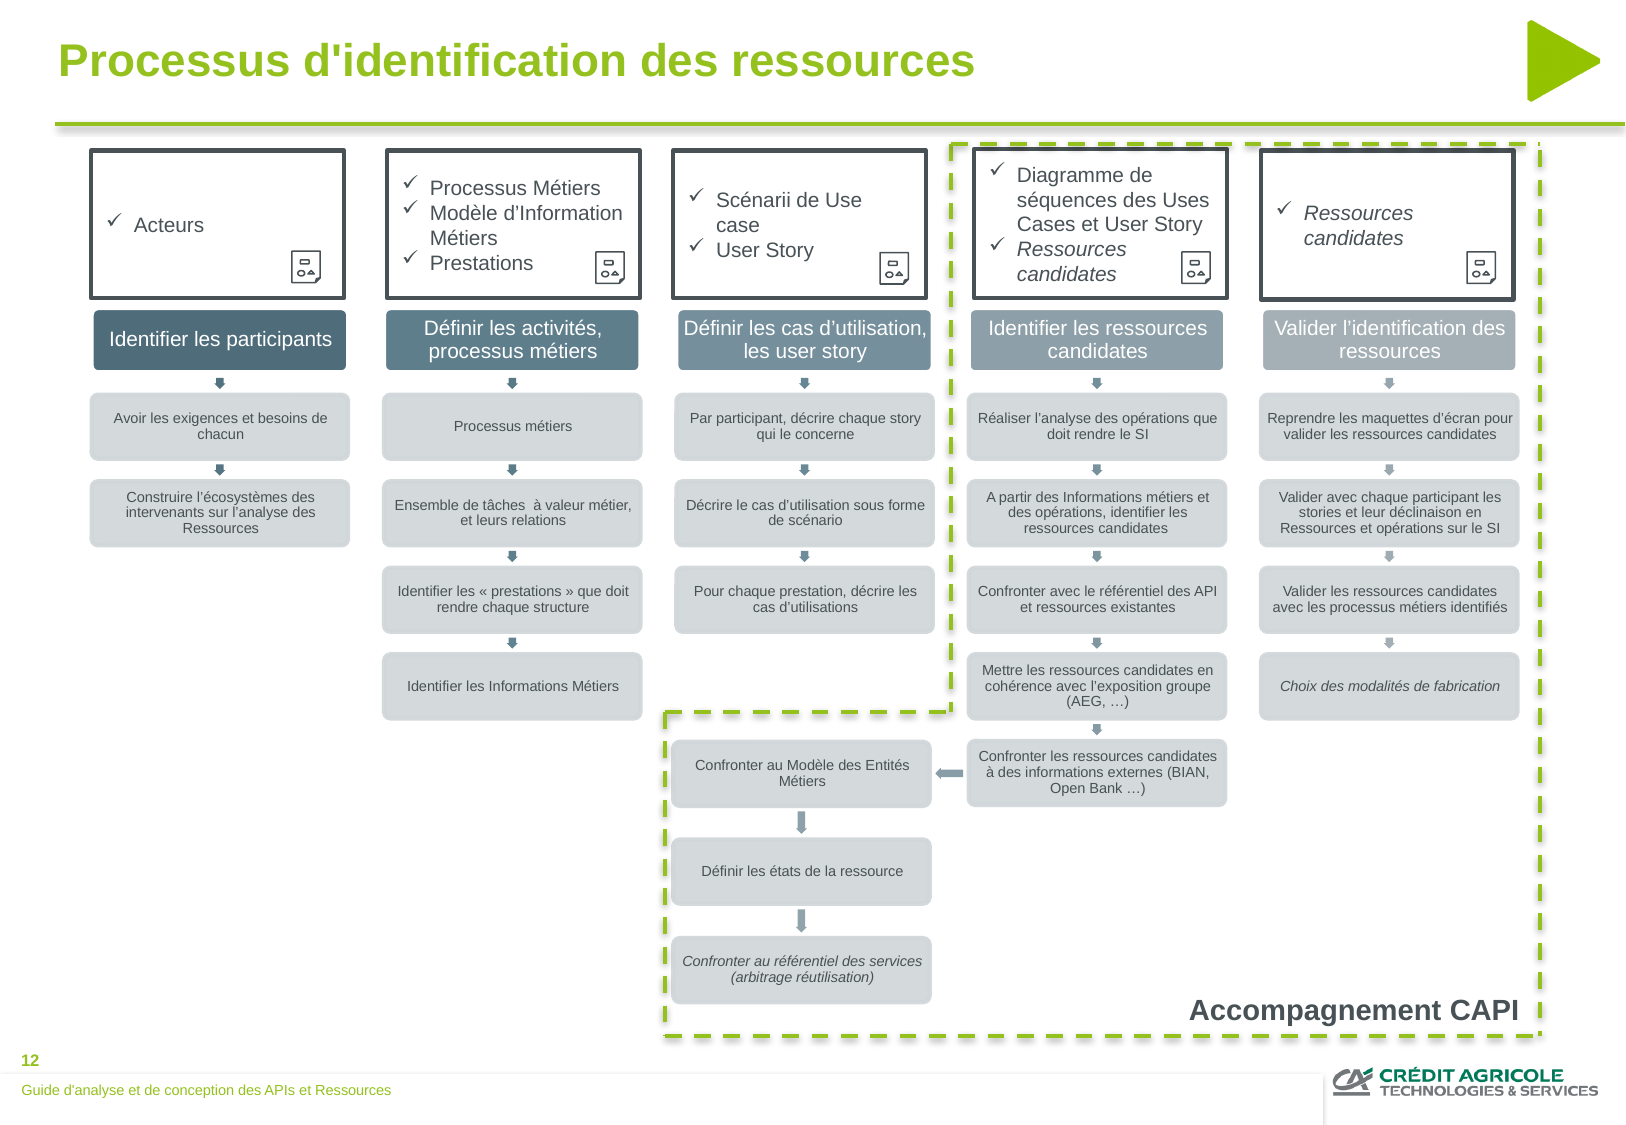

Processus d'identification des ressources
Diagramme de séquences des Uses Cases et User Story
Ressources candidates
Acteurs
Processus Métiers
Modèle d’Information Métiers
Prestations
Scénarii de Use case
User Story
Ressources candidates

Identifier les participants
Avoir les exigences et besoins de chacun
Construire l’écosystèmes des intervenants sur l’analyse des Ressources
Définir les activités, processus métiers
Processus métiers
Ensemble de tâches  à valeur métier, et leurs relations
Identifier les « prestations » que doit rendre chaque structure
Identifier les Informations Métiers
Définir les cas d’utilisation, les user story
Par participant, décrire chaque story qui le concerne
Décrire le cas d’utilisation sous forme de scénario
Pour chaque prestation, décrire les cas d’utilisations
Identifier les ressources candidates
Réaliser l’analyse des opérations que doit rendre le SI
A partir des Informations métiers et des opérations, identifier les ressources candidates
Confronter avec le référentiel des API et ressources existantes
Mettre les ressources candidates en cohérence avec l’exposition groupe (AEG, …)
Confronter les ressources candidates à des informations externes (BIAN, Open Bank …)
Confronter au Modèle des Entités Métiers
Définir les états de la ressource
Confronter au référentiel des services (arbitrage réutilisation)
Valider l’identification des ressources
Reprendre les maquettes d’écran pour valider les ressources candidates
Valider avec chaque participant les stories et leur déclinaison en Ressources et opérations sur le SI
Valider les ressources candidates avec les processus métiers identifiés
Choix des modalités de fabrication
Accompagnement CAPI

Guide d'analyse et de conception des APIs et Ressources